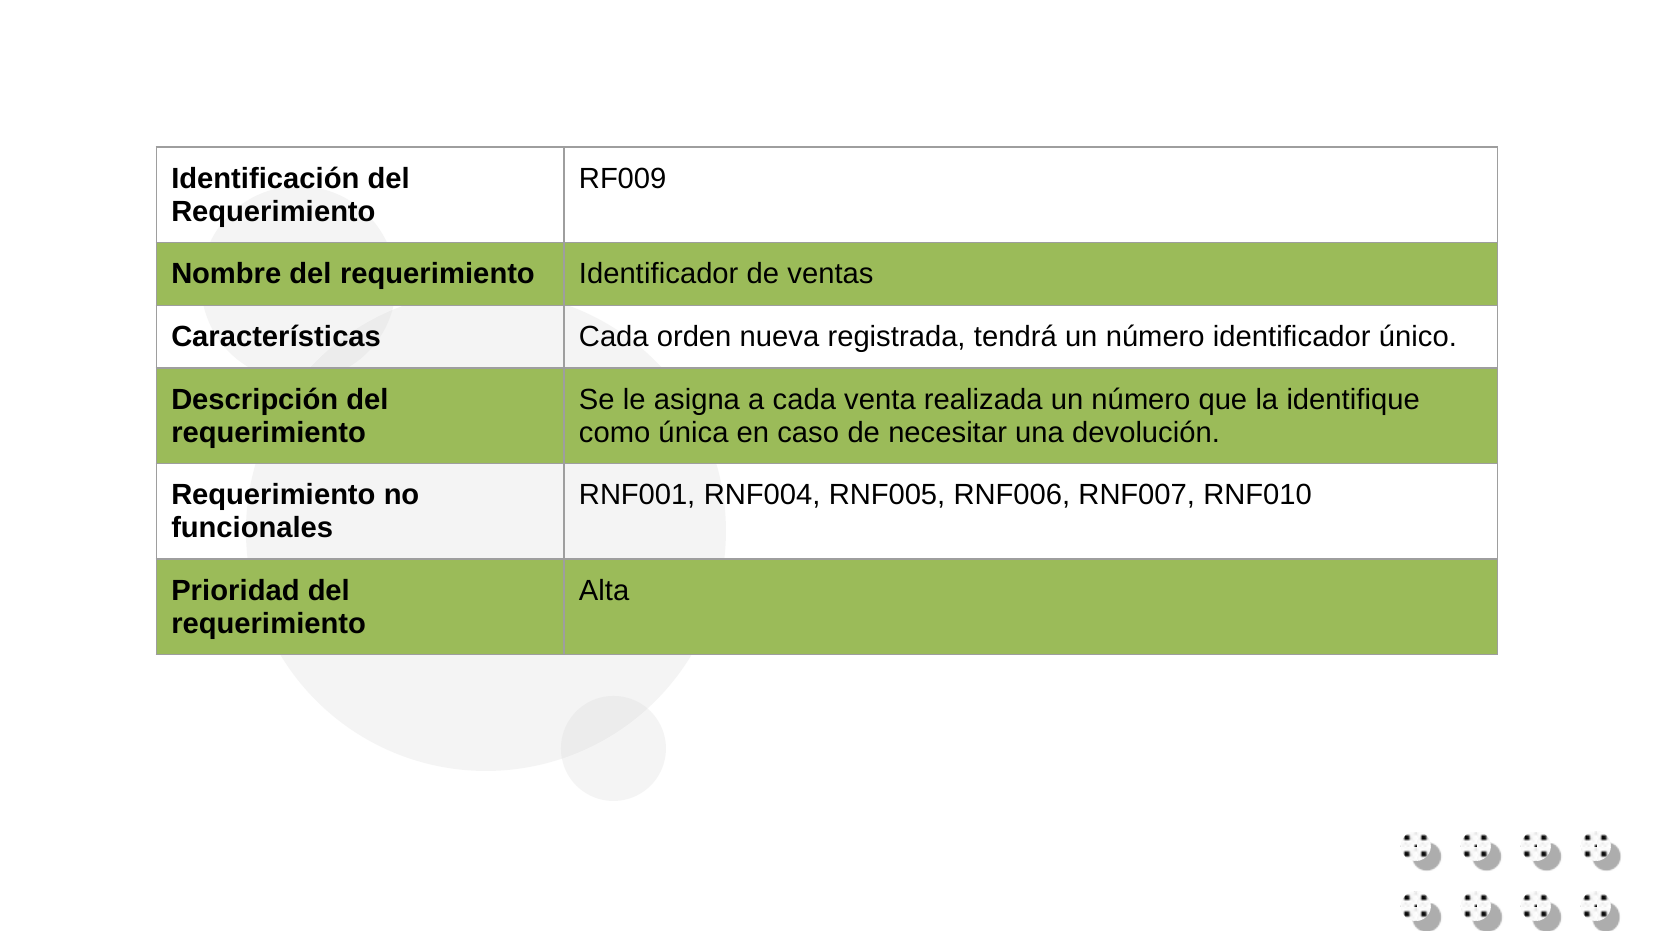

| Identificación del Requerimiento | RF009 |
| --- | --- |
| Nombre del requerimiento | Identificador de ventas |
| Características | Cada orden nueva registrada, tendrá un número identificador único. |
| Descripción del requerimiento | Se le asigna a cada venta realizada un número que la identifique como única en caso de necesitar una devolución. |
| Requerimiento no funcionales | RNF001, RNF004, RNF005, RNF006, RNF007, RNF010 |
| Prioridad del requerimiento | Alta |